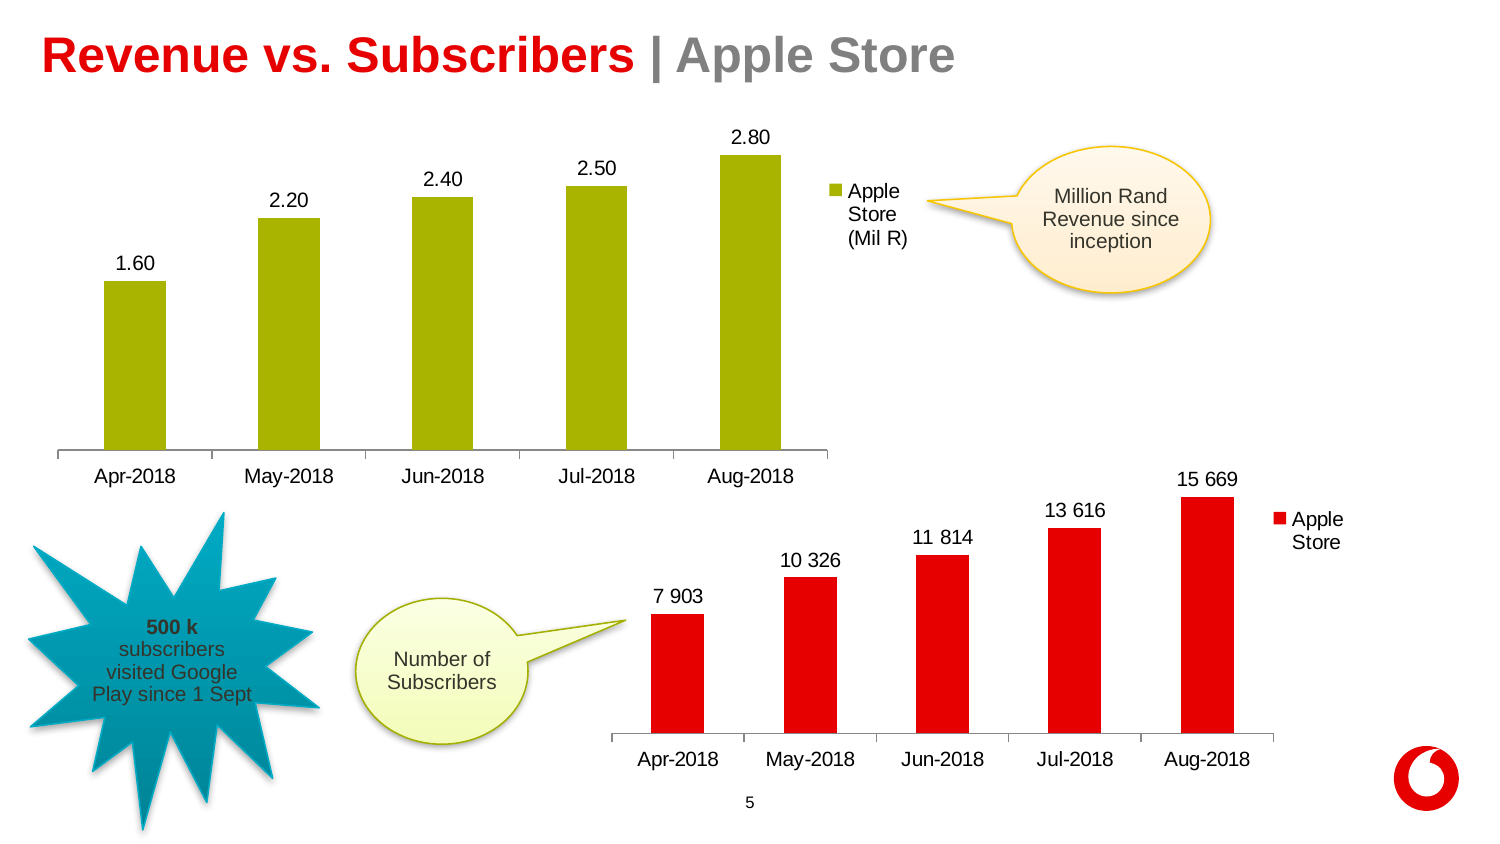

# Revenue vs. Subscribers | Apple Store

### Chart

| Category | Apple Store (Mil R) |
|---|---|
| Apr-2018 | 1.6 |
| May-2018 | 2.2 |
| Jun-2018 | 2.4 |
| Jul-2018 | 2.5 |
| Aug-2018 | 2.8 |
Million Rand Revenue since inception

### Chart

| Category | Apple Store |
|---|---|
| Apr-2018 | 7903.0 |
| May-2018 | 10326.0 |
| Jun-2018 | 11814.0 |
| Jul-2018 | 13616.0 |
| Aug-2018 | 15669.0 |
500 k subscribers visited Google Play since 1 Sept
Number of Subscribers
5